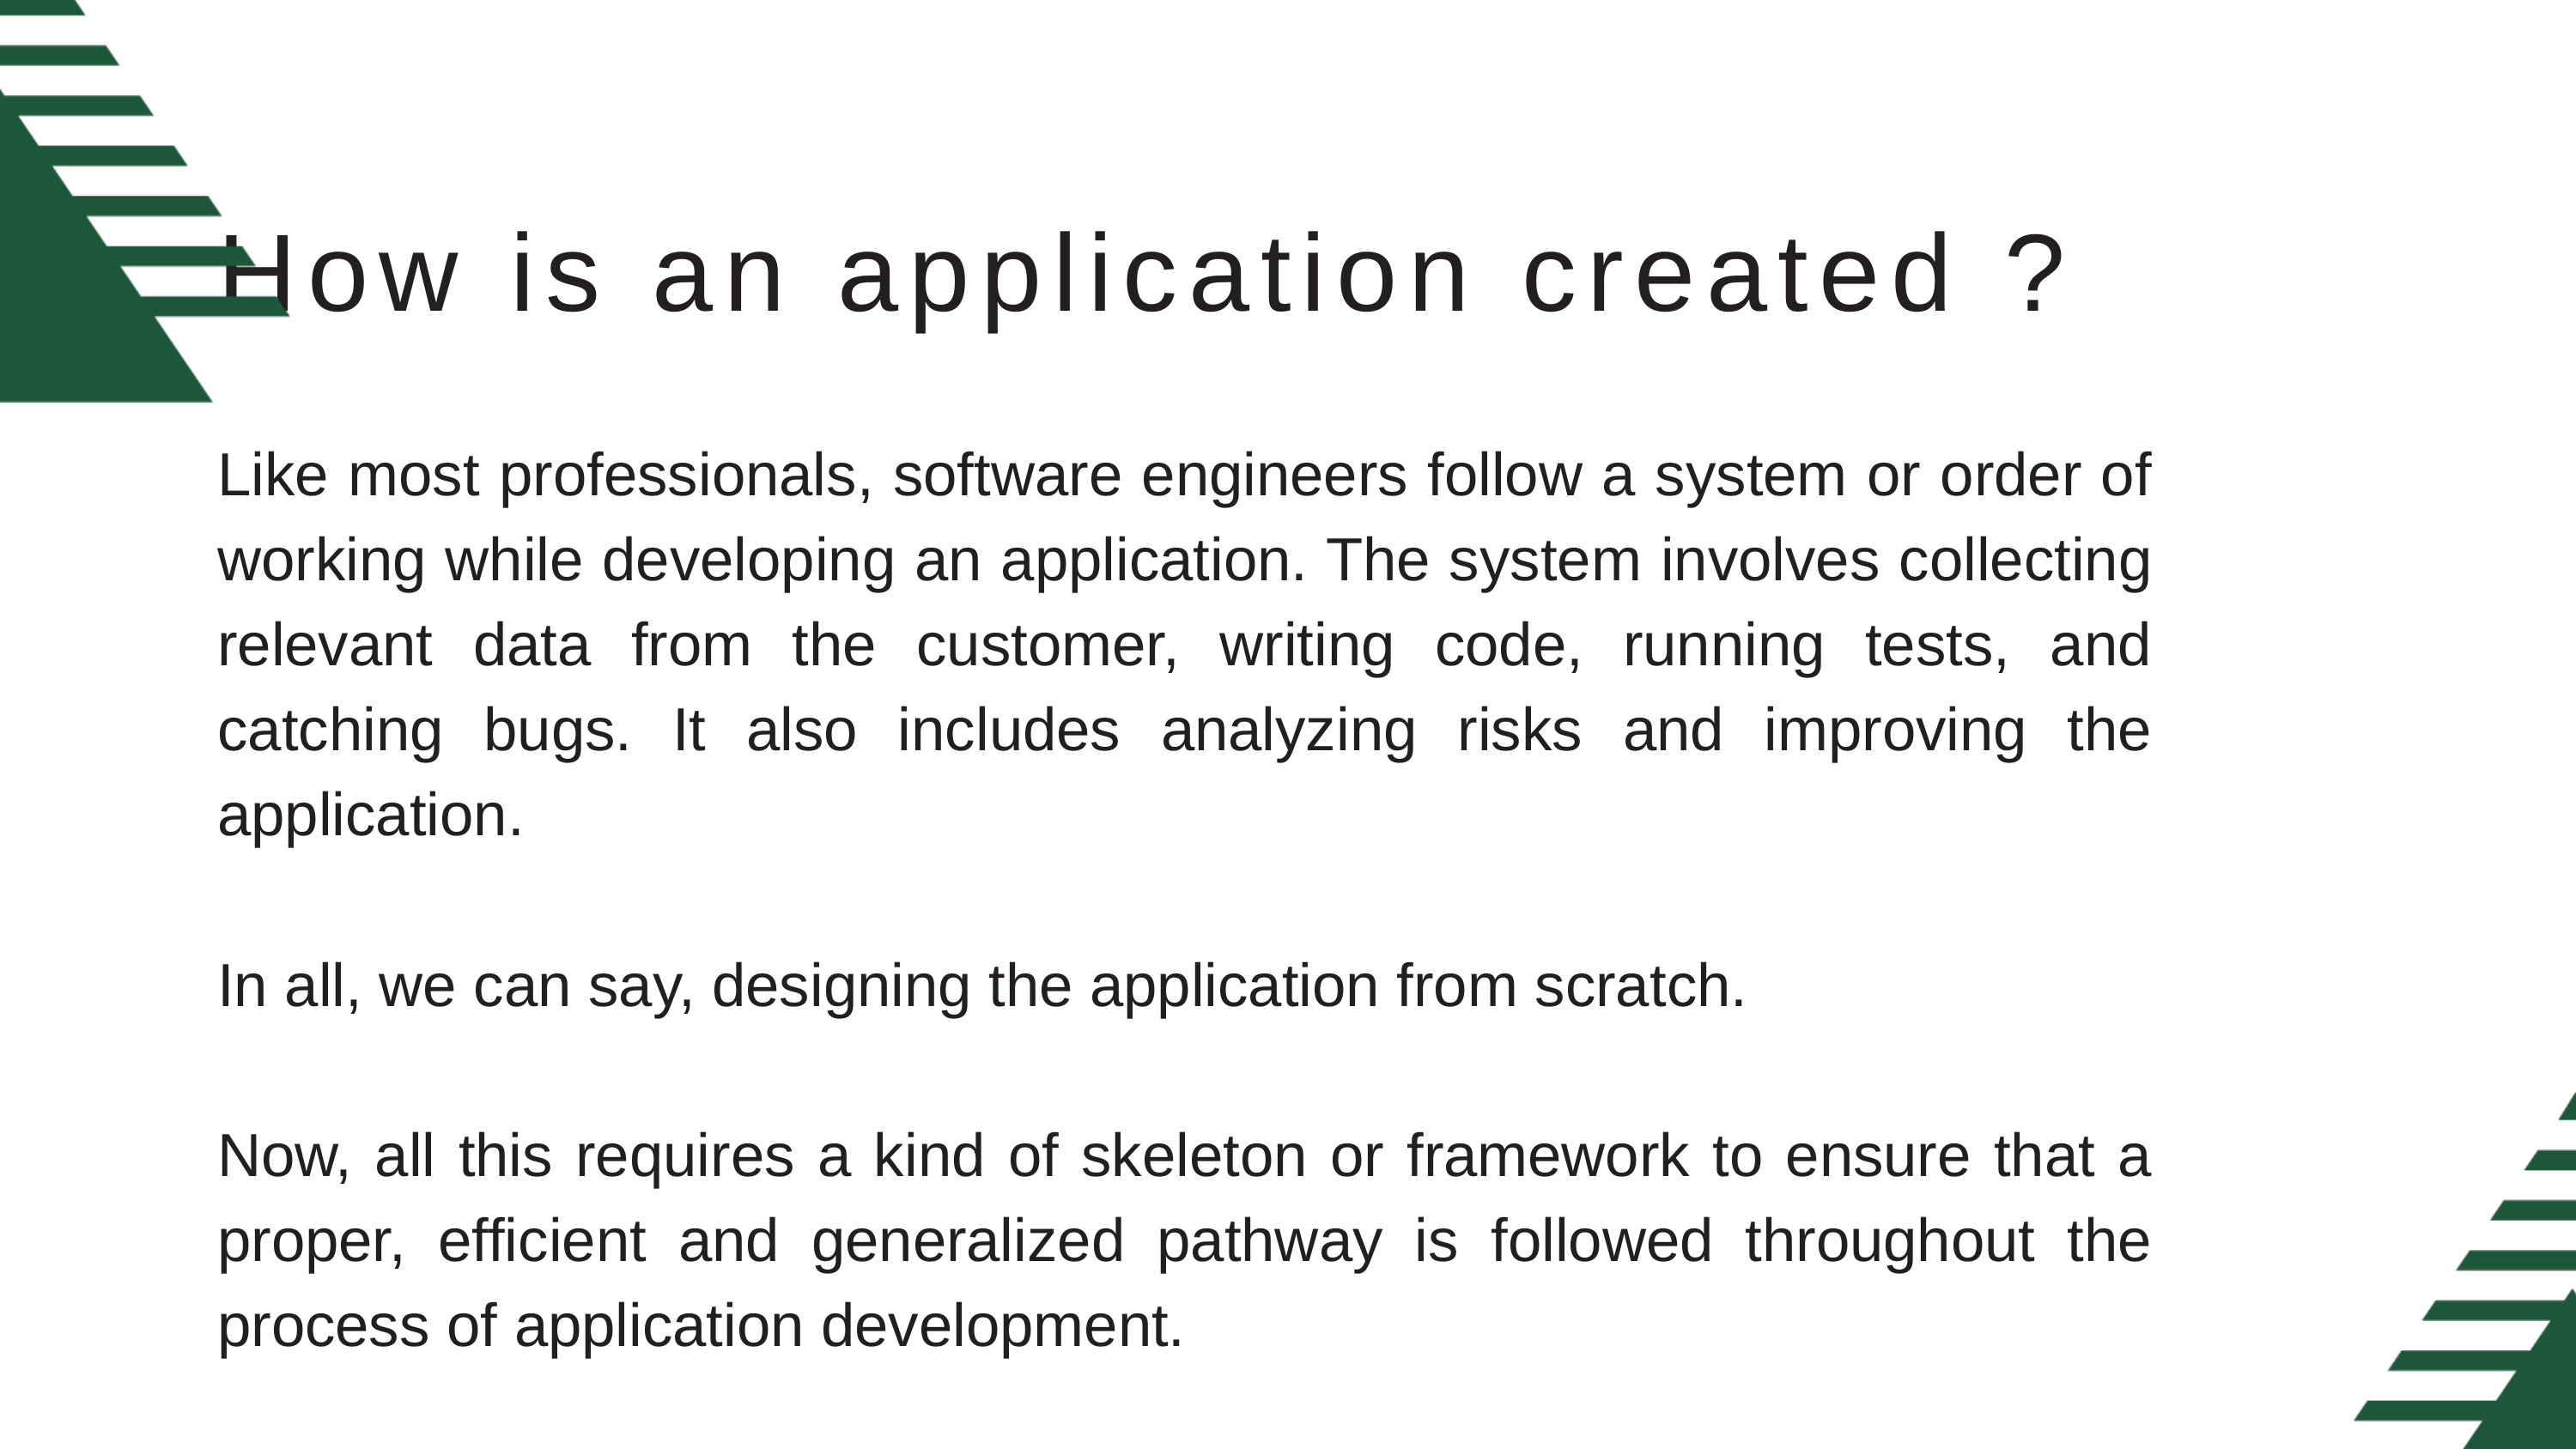

How is an application created ?
Like most professionals, software engineers follow a system or order of working while developing an application. The system involves collecting relevant data from the customer, writing code, running tests, and catching bugs. It also includes analyzing risks and improving the application.

In all, we can say, designing the application from scratch.

Now, all this requires a kind of skeleton or framework to ensure that a proper, efficient and generalized pathway is followed throughout the process of application development.